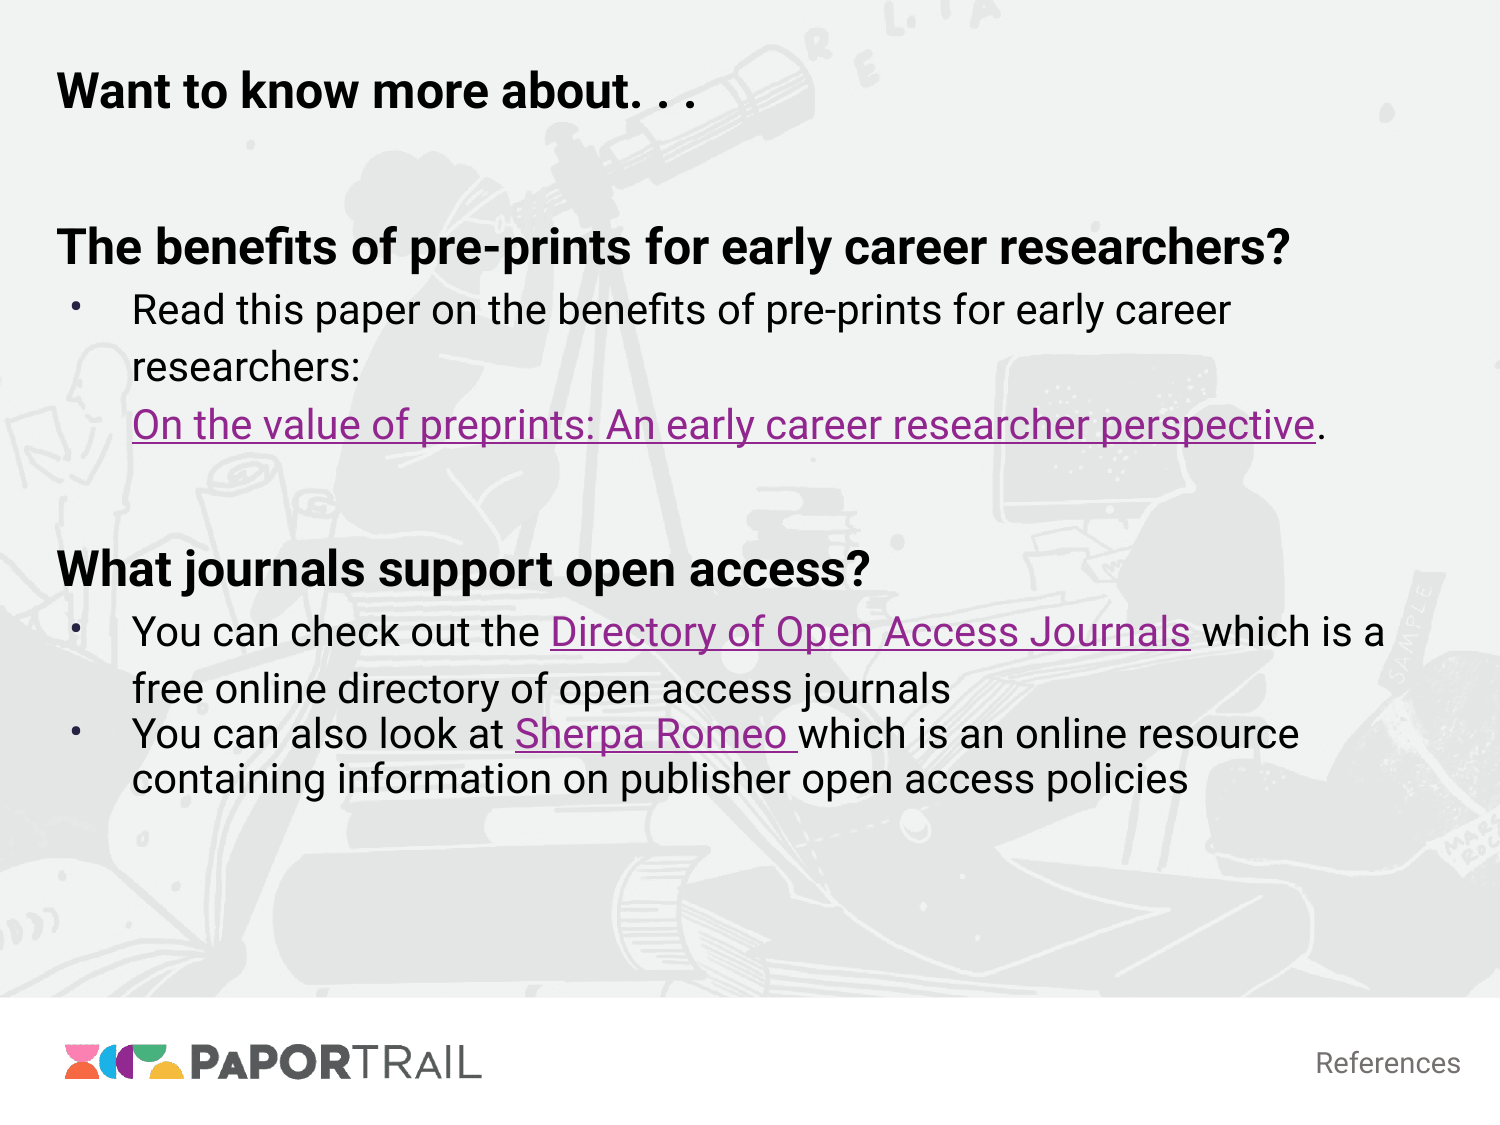

# Want to know more about. . .
The benefits of pre-prints for early career researchers?
Read this paper on the benefits of pre-prints for early career researchers: On the value of preprints: An early career researcher perspective.
What journals support open access?
You can check out the Directory of Open Access Journals which is a free online directory of open access journals
You can also look at Sherpa Romeo which is an online resource containing information on publisher open access policies